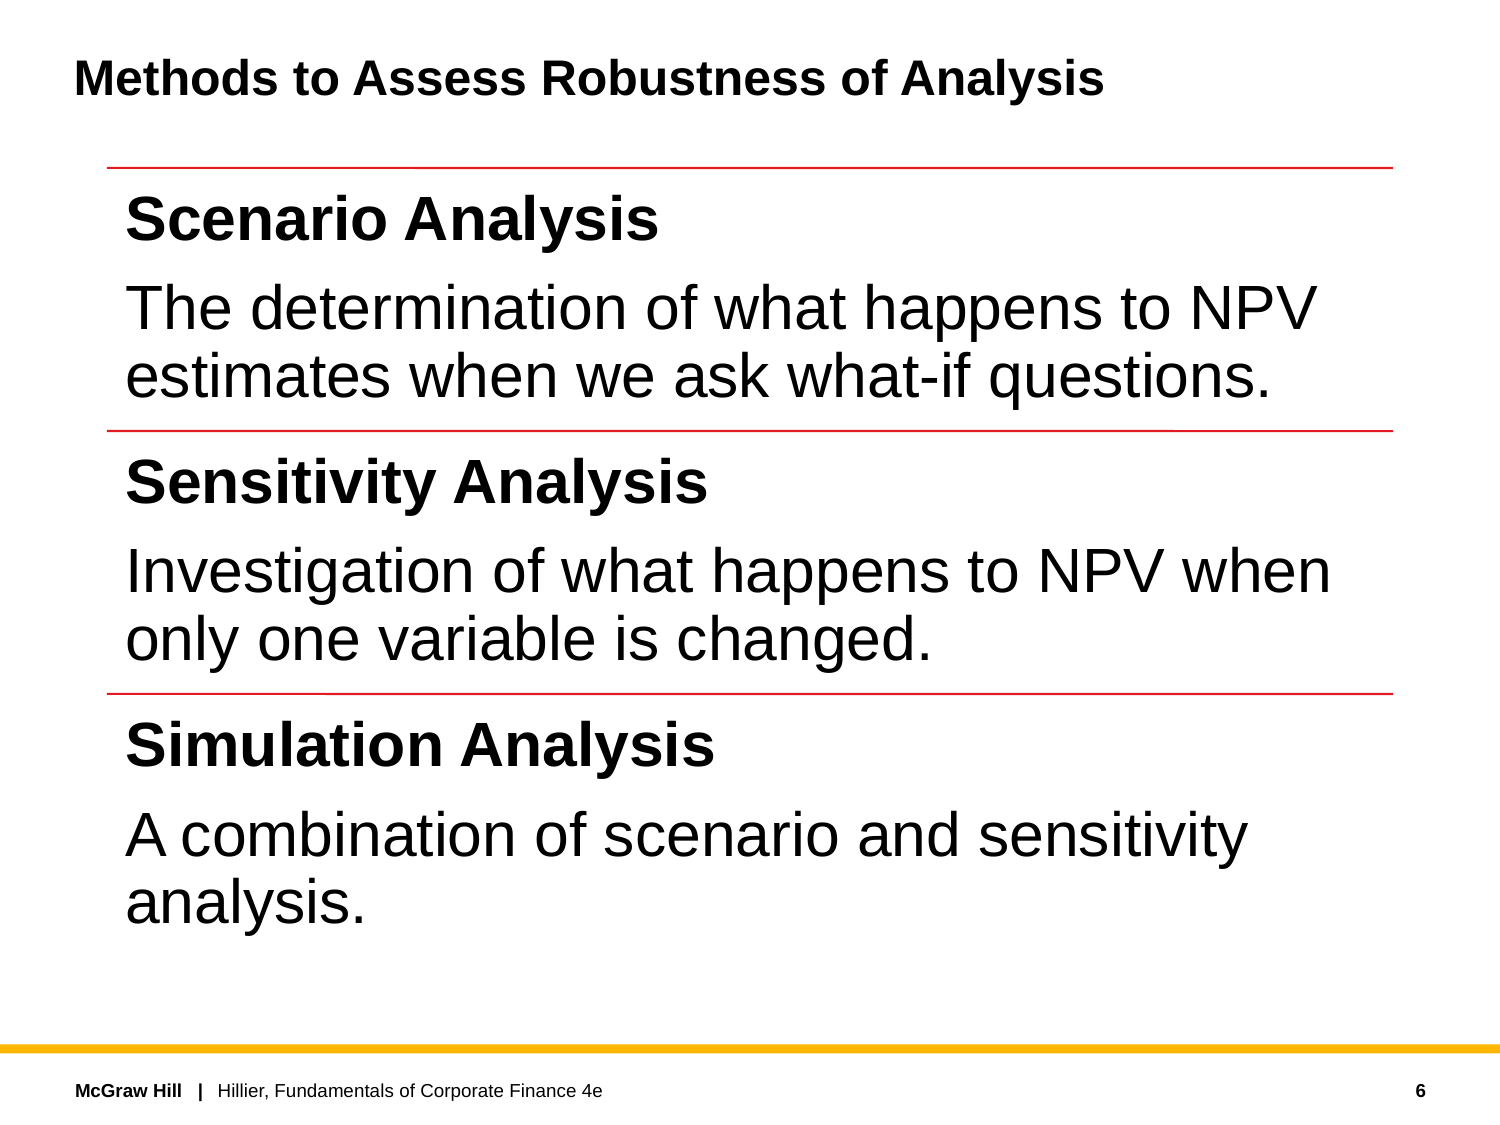

# Methods to Assess Robustness of Analysis
Scenario Analysis
The determination of what happens to NPV estimates when we ask what-if questions.
Sensitivity Analysis
Investigation of what happens to NPV when only one variable is changed.
Simulation Analysis
A combination of scenario and sensitivity analysis.
6
Hillier, Fundamentals of Corporate Finance 4e